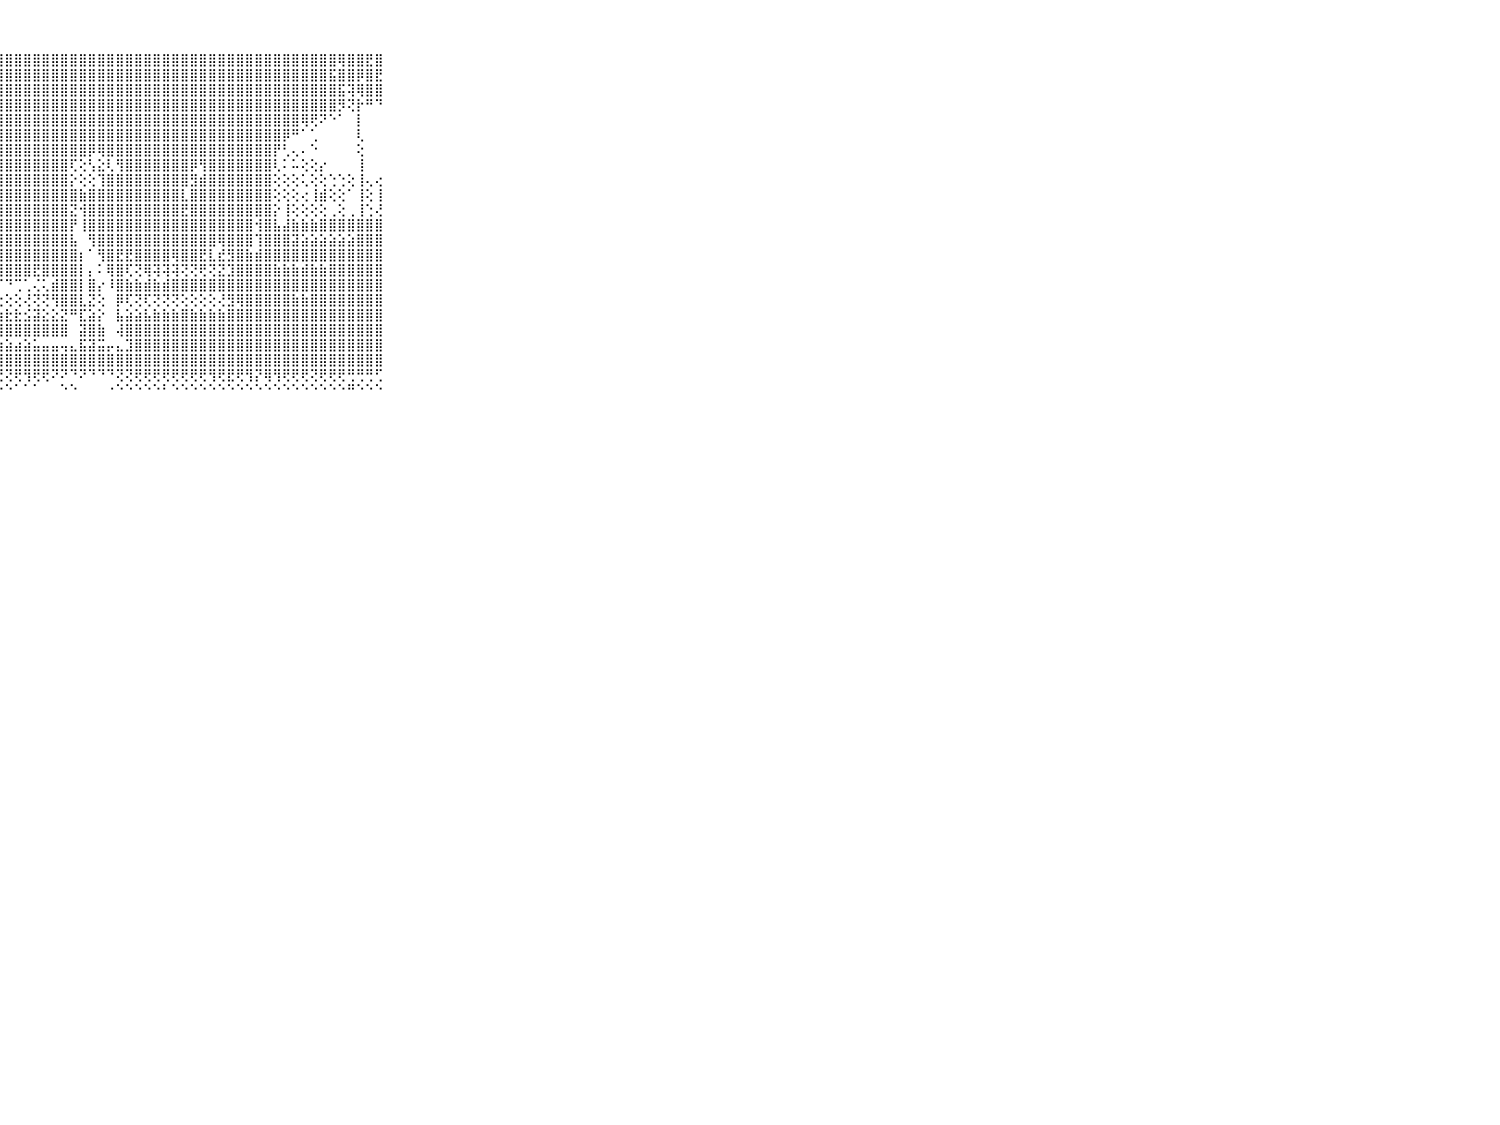

⠀⠀⠀⠀⠀⠀⠀⠀⠀⠀⠀⣿⣿⣿⣿⣿⣿⣿⣿⣿⣿⣻⣿⣿⣿⣿⣿⣿⣿⣿⣿⣿⣿⣿⣿⣿⣿⣿⣿⣿⣿⣿⣿⣿⣿⣿⣿⣿⣿⣿⣿⣿⣿⣿⣿⣿⣿⣿⣿⣿⣿⣿⣿⣿⢿⣿⣿⣟⣿⠀⠀⠀⠀⠀⠀⠀⠀⠀⠀⠀⠀
⠀⠀⠀⠀⠀⠀⠀⠀⠀⠀⠀⣿⣿⣿⣿⣿⣿⣿⣿⣿⣿⣿⣿⣿⣿⣿⣿⣿⣿⣿⣿⣿⣿⣿⣿⣿⣿⣿⣿⣿⣿⣿⣿⣿⣿⣿⣿⣿⣿⣿⣿⣿⣿⣿⣿⣿⣿⣿⣿⣿⣿⣿⣿⣯⣿⣿⡿⣿⣟⠀⠀⠀⠀⠀⠀⠀⠀⠀⠀⠀⠀
⠀⠀⠀⠀⠀⠀⠀⠀⠀⠀⠀⣿⣟⣿⣿⣿⣿⣿⣿⣿⣿⣿⣿⣿⣿⣿⣿⣿⣿⣿⣿⣿⣿⣿⣿⣿⣿⣿⣿⣿⣿⣿⣿⣿⣿⣿⣿⣿⣿⣿⣿⣿⣿⣿⣿⣿⣿⣿⣿⣿⣿⣿⣿⣿⣯⢽⢿⣿⣿⠀⠀⠀⠀⠀⠀⠀⠀⠀⠀⠀⠀
⠀⠀⠀⠀⠀⠀⠀⠀⠀⠀⠀⣿⣿⣿⣿⣿⣿⣿⣿⣿⣿⣿⣿⣿⣿⣿⣿⣿⣿⣿⣿⣿⣿⣿⣿⣿⣿⣿⣿⣿⣿⣿⣿⣿⣿⣿⣿⣿⣿⣿⣿⣿⣿⣿⣿⣿⣿⣿⣿⣿⣿⣿⣿⣿⡻⢝⡗⠛⠙⠀⠀⠀⠀⠀⠀⠀⠀⠀⠀⠀⠀
⠀⠀⠀⠀⠀⠀⠀⠀⠀⠀⠀⣿⣿⣿⣿⣿⣿⣿⣿⣿⣿⣿⣿⣿⣿⣿⣿⣿⣿⣿⣿⣿⣿⣿⣿⣿⣿⣿⣿⣿⣿⣿⣿⣿⣿⣿⣿⣿⣿⣿⣿⣿⣿⣿⣿⣿⣿⣿⣿⣿⢿⢟⠝⠑⠁⠀⡇⠀⠀⠀⠀⠀⠀⠀⠀⠀⠀⠀⠀⠀⠀
⠀⠀⠀⠀⠀⠀⠀⠀⠀⠀⠀⣿⣿⣿⣿⣿⣿⣿⣿⣿⣿⣿⣿⣿⣿⣿⣿⣿⣿⣿⣿⣿⣿⣿⣿⣿⣿⣿⣿⣿⣿⣿⣿⣿⣿⣿⣿⣿⣿⣿⣿⣿⣿⣿⣿⣿⣿⣿⡿⠛⠁⢁⠀⠀⠀⠀⢇⠀⠀⠀⠀⠀⠀⠀⠀⠀⠀⠀⠀⠀⠀
⠀⠀⠀⠀⠀⠀⠀⠀⠀⠀⠀⣿⣿⢿⢯⢝⢝⢞⢪⢵⡜⡹⢻⣿⣿⣿⣿⣿⣿⣿⣿⣿⣿⣿⣿⣿⣿⡿⢿⣿⣿⣿⣿⣿⣿⣿⣿⣿⣿⣿⣿⣿⣿⣿⣿⣿⣿⡟⢃⢄⠄⠑⠀⠀⠀⠀⢕⠀⠀⠀⠀⠀⠀⠀⠀⠀⠀⠀⠀⠀⠀
⠀⠀⠀⠀⠀⠀⠀⠀⠀⠀⠀⣿⢏⢕⢕⡕⢕⢕⢕⢕⢝⢿⣷⡜⢿⣿⣿⣿⣿⣿⣿⣿⣿⣿⣿⢏⢕⢣⣕⢇⢻⣿⣿⣿⣿⣿⣿⣿⡿⢻⣿⣿⣿⣿⣿⣿⣿⢇⠅⠥⢕⢕⡔⠀⠀⠀⢸⠀⠀⠀⠀⠀⠀⠀⠀⠀⠀⠀⠀⠀⠀
⠀⠀⠀⠀⠀⠀⠀⠀⠀⠀⠀⣿⣷⣷⣾⣷⣵⣧⣵⣵⡵⢜⣿⣷⢼⣿⣿⣿⣿⣿⣿⣿⣿⣿⣿⡕⢕⢕⢹⣿⣿⣿⣿⣿⣿⣿⣿⣿⣻⣾⣿⣿⣿⣿⣿⣿⣿⢕⢕⢕⢅⢕⢕⢑⢑⢕⢸⢄⢔⠀⠀⠀⠀⠀⠀⠀⠀⠀⠀⠀⠀
⠀⠀⠀⠀⠀⠀⠀⠀⠀⠀⠀⣿⣿⣿⣿⣿⣿⣿⣿⣿⣿⣿⣿⣿⣇⢸⣿⣿⣿⣿⣿⣿⣿⣿⣿⣿⣷⣿⣿⣿⣿⣿⣿⣿⣿⣿⣿⣇⣿⣿⣿⣿⣿⣿⣿⣿⣿⢕⢕⢕⢔⢸⣾⢕⢕⠁⢸⢕⢸⠀⠀⠀⠀⠀⠀⠀⠀⠀⠀⠀⠀
⠀⠀⠀⠀⠀⠀⠀⠀⠀⠀⠀⣿⣿⣿⣿⣿⣿⣿⣿⣿⣿⣿⣿⣿⣯⣼⣿⣿⣿⣿⣿⣿⣿⣿⣿⣝⢺⣿⣿⣿⣿⣿⣿⣿⣿⣿⣿⣟⣿⣿⣿⣿⣿⣿⣿⣿⣿⡕⢸⢕⢕⢕⢕⢀⢕⢀⢸⢑⢜⠀⠀⠀⠀⠀⠀⠀⠀⠀⠀⠀⠀
⠀⠀⠀⠀⠀⠀⠀⠀⠀⠀⠀⣿⣿⣿⣿⣿⣿⣿⣿⣿⣿⣿⣿⣿⡇⢹⣿⣿⣿⣿⣿⣿⣿⣿⣿⡟⢸⣿⣿⣿⣿⣿⣿⣿⣿⣿⣿⣿⣿⣿⣿⣿⣿⣿⣿⢺⣿⣧⣼⣷⣷⣷⣿⣿⣿⣿⣿⣿⣿⠀⠀⠀⠀⠀⠀⠀⠀⠀⠀⠀⠀
⠀⠀⠀⠀⠀⠀⠀⠀⠀⠀⠀⣿⣿⣿⣿⣿⣿⣿⣿⣿⣿⣿⣿⣿⡇⢸⣿⣿⣿⣿⣿⣿⣿⣿⣿⣧⠀⢻⣿⣿⣿⣿⣿⣿⣿⣿⣿⣿⣿⣿⣿⢿⣿⣿⣿⢹⣿⣿⣿⣽⣵⣵⣵⣵⣵⣵⣿⣿⣿⠀⠀⠀⠀⠀⠀⠀⠀⠀⠀⠀⠀
⠀⠀⠀⠀⠀⠀⠀⠀⠀⠀⠀⣿⣿⣿⣿⣿⣿⣿⣿⣿⣿⣿⣿⣿⢇⢸⣿⣿⣿⣿⣿⣿⣿⣿⣿⣿⡆⠁⢻⣿⣟⣟⣿⣿⣿⣿⢿⣿⣿⣟⣇⣞⣻⣿⣷⣾⣿⣿⣿⣿⣿⣿⣿⣿⣿⣿⣿⣿⣿⠀⠀⠀⠀⠀⠀⠀⠀⠀⠀⠀⠀
⠀⠀⠀⠀⠀⠀⠀⠀⠀⠀⠀⣿⣿⣿⣿⣿⣿⣿⣿⣿⣿⣿⣿⣿⡇⢹⣿⣿⣿⣿⣿⣟⣿⣿⣿⣿⡇⡄⠅⢿⣿⢏⢝⢿⢽⢽⢽⢝⢝⢟⢝⣝⣹⣿⣿⣿⣿⣷⣷⣷⣾⣷⣷⣿⣿⣿⣿⣿⣿⠀⠀⠀⠀⠀⠀⠀⠀⠀⠀⠀⠀
⠀⠀⠀⠀⠀⠀⠀⠀⠀⠀⠀⣿⣿⣿⣟⣻⣟⣿⣿⣿⣿⣿⣿⣽⡵⠵⠟⠋⠙⢉⢁⢌⢅⣾⣿⣿⡇⣿⡔⠸⣿⣷⣷⣾⣷⣾⣿⣿⣿⣿⣿⣿⣿⣿⣿⣿⣿⣿⣿⣿⣿⣿⣿⣿⣿⣿⣿⣿⣿⠀⠀⠀⠀⠀⠀⠀⠀⠀⠀⠀⠀
⠀⠀⠀⠀⠀⠀⠀⠀⠀⠀⠀⣿⣿⣿⡿⠿⢿⢟⢟⣏⣝⣽⣵⣶⡕⢕⢕⢕⢕⢕⢜⢝⢝⢻⣿⣿⣇⣝⢕⠀⡿⢏⢝⢏⢝⢝⢝⢕⢕⢕⢕⢜⣻⢿⣿⣿⣿⣿⣿⣷⣷⣿⣿⣿⣿⣿⣿⣿⣿⠀⠀⠀⠀⠀⠀⠀⠀⠀⠀⠀⠀
⠀⠀⠀⠀⠀⠀⠀⠀⠀⠀⠀⢅⢕⢰⢵⢕⢕⣸⣿⣿⣿⣿⣿⣿⢧⢵⢵⢵⣗⣗⣪⣽⣕⣕⣝⠛⣏⣵⡕⠀⣧⣵⣵⣧⣷⣷⣷⣿⣷⣷⣷⣷⣿⣿⣿⣿⣿⣿⣿⣿⣿⣿⣿⣿⣿⣿⣿⣿⣿⠀⠀⠀⠀⠀⠀⠀⠀⠀⠀⠀⠀
⠀⠀⠀⠀⠀⠀⠀⠀⠀⠀⠀⢕⢕⢗⢿⢿⢿⢿⢿⢿⢿⢿⢿⢿⣿⣿⣿⣿⣿⣿⣿⣿⣿⣿⣿⠀⣽⣿⣷⠀⢼⣿⣿⣿⣿⣿⣿⣿⣿⣿⣿⣿⣿⣿⣿⣿⣿⣿⣿⣿⣿⣿⣿⣿⣿⣿⣿⣿⣿⠀⠀⠀⠀⠀⠀⠀⠀⠀⠀⠀⠀
⠀⠀⠀⠀⠀⠀⠀⠀⠀⠀⠀⢅⢕⣕⣕⣕⣝⣝⣕⣕⣕⣕⣕⣵⣵⣵⣵⣵⣵⣴⣵⣥⣤⣤⢤⣄⣯⣽⣭⡤⣄⣹⣿⣿⣿⣿⣿⣿⣿⣿⣿⣿⣿⣿⣿⣿⣿⣿⣿⣿⣿⣿⣿⣿⣿⣿⣿⣿⣿⠀⠀⠀⠀⠀⠀⠀⠀⠀⠀⠀⠀
⠀⠀⠀⠀⠀⠀⠀⠀⠀⠀⠀⢜⢱⣿⢿⡿⣿⡿⢿⢿⣿⣿⣿⣿⣿⣿⣿⣿⣿⣿⣿⣿⣿⣿⣿⣿⣿⣿⣿⣿⣿⣿⣿⣿⣿⣿⣿⣿⣿⣿⣿⣿⣿⣿⣿⣿⣿⣿⣿⣿⣿⣿⣿⣿⣿⣿⣿⣿⣿⠀⠀⠀⠀⠀⠀⠀⠀⠀⠀⠀⠀
⠀⠀⠀⠀⠀⠀⠀⠀⠀⠀⠀⠁⠁⠁⠑⠑⠕⠑⠑⠑⠙⠑⢕⢕⢏⢝⢝⢝⢝⢟⢻⢟⢟⠝⠝⠙⠝⠙⠙⠙⢝⢝⢟⢟⢟⢟⢟⢟⢟⢟⢻⢟⣟⢟⢻⡝⢿⢻⢟⢟⢟⢝⢟⢟⢟⢛⢛⢛⢋⠀⠀⠀⠀⠀⠀⠀⠀⠀⠀⠀⠀
⠀⠀⠀⠀⠀⠀⠀⠀⠀⠀⠀⠀⠀⠀⠀⠀⠀⠀⠀⠀⠀⠐⠑⠑⠑⠑⠑⠑⠑⠁⠁⠁⠀⠀⠑⠑⠀⠀⠀⠐⠑⠑⠑⠑⠑⠃⠑⠑⠑⠑⠑⠑⠑⠑⠑⠑⠑⠑⠑⠑⠑⠑⠑⠑⠑⠛⠑⠑⠑⠀⠀⠀⠀⠀⠀⠀⠀⠀⠀⠀⠀